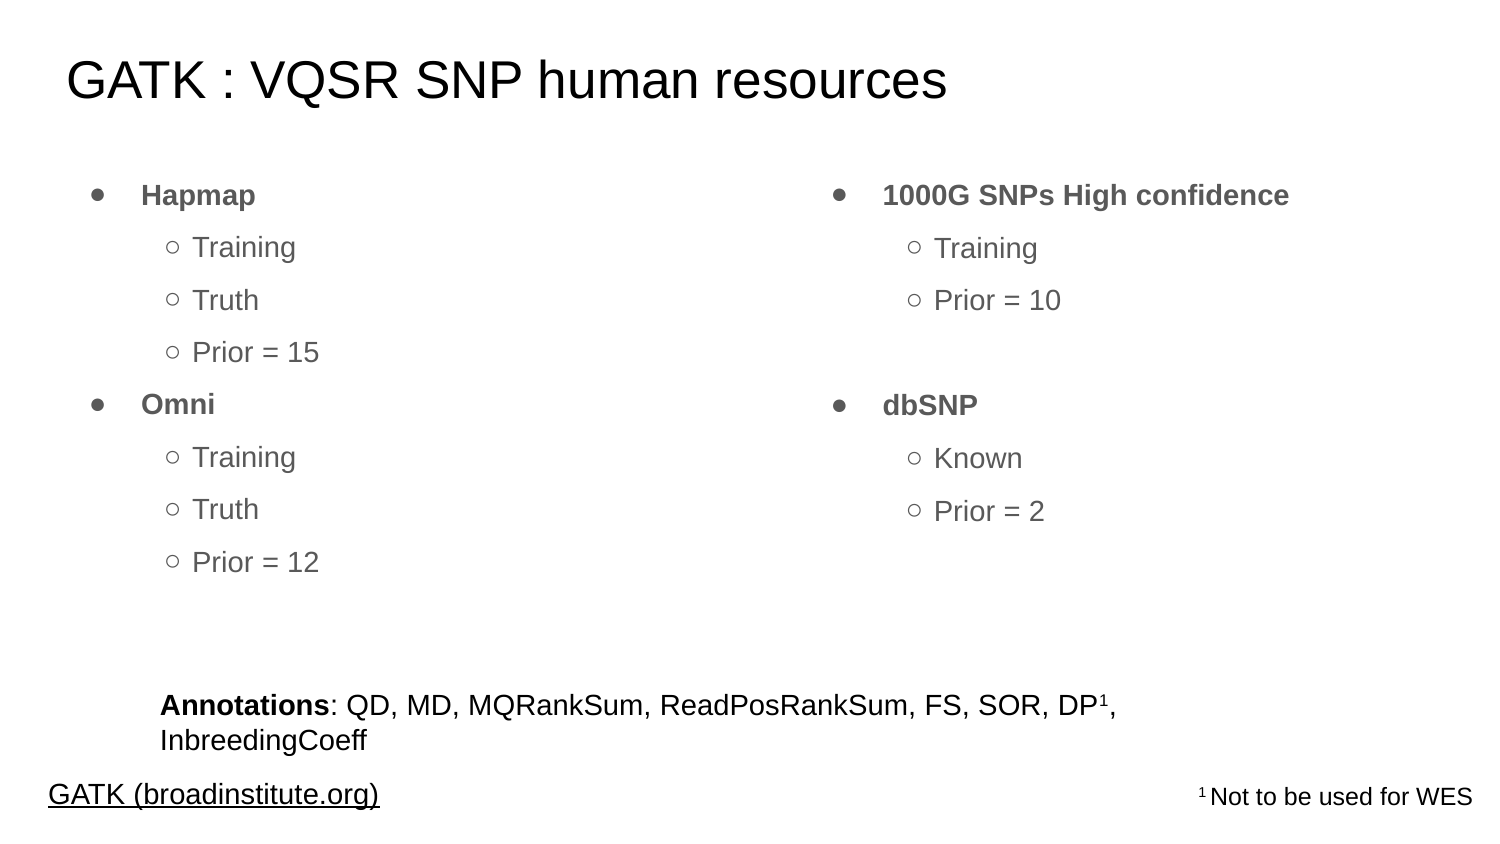

# GATK : VQSR SNP human resources
Hapmap
Training
Truth
Prior = 15
Omni
Training
Truth
Prior = 12
1000G SNPs High confidence
Training
Prior = 10

dbSNP
Known
Prior = 2
Annotations: QD, MD, MQRankSum, ReadPosRankSum, FS, SOR, DP1,  InbreedingCoeff
GATK (broadinstitute.org)
1 Not to be used for WES